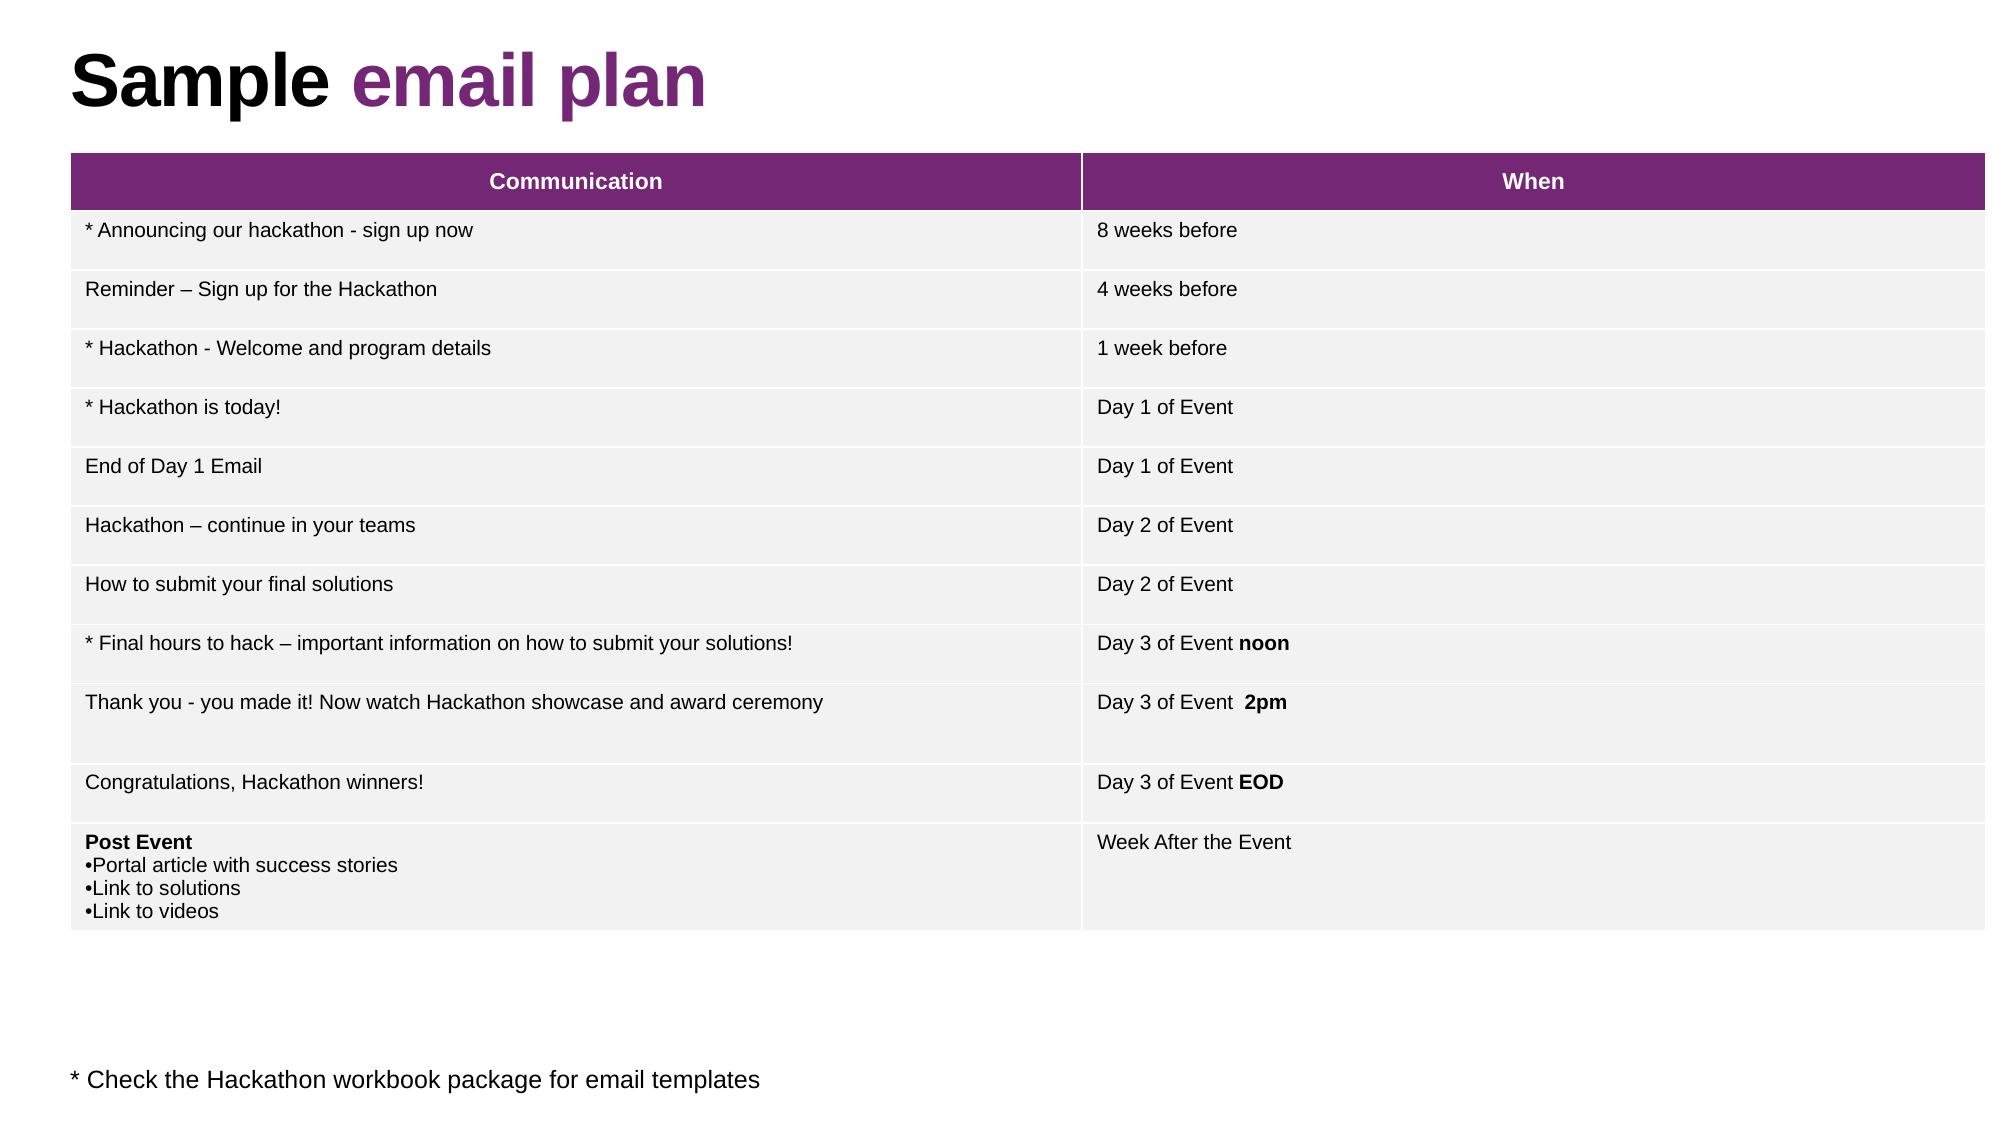

# Sample email plan
| Communication | When |
| --- | --- |
| \* Announcing our hackathon - sign up now | 8 weeks before |
| Reminder – Sign up for the Hackathon | 4 weeks before |
| \* Hackathon - Welcome and program details | 1 week before |
| \* Hackathon is today! | Day 1 of Event |
| End of Day 1 Email | Day 1 of Event |
| Hackathon – continue in your teams | Day 2 of Event |
| How to submit your final solutions | Day 2 of Event |
| \* Final hours to hack – important information on how to submit your solutions! | Day 3 of Event noon |
| Thank you - you made it! Now watch Hackathon showcase and award ceremony | Day 3 of Event 2pm |
| Congratulations, Hackathon winners! | Day 3 of Event EOD |
| Post Event   Portal article with success stories  Link to solutions  Link to videos | Week After the Event |
* Check the Hackathon workbook package for email templates